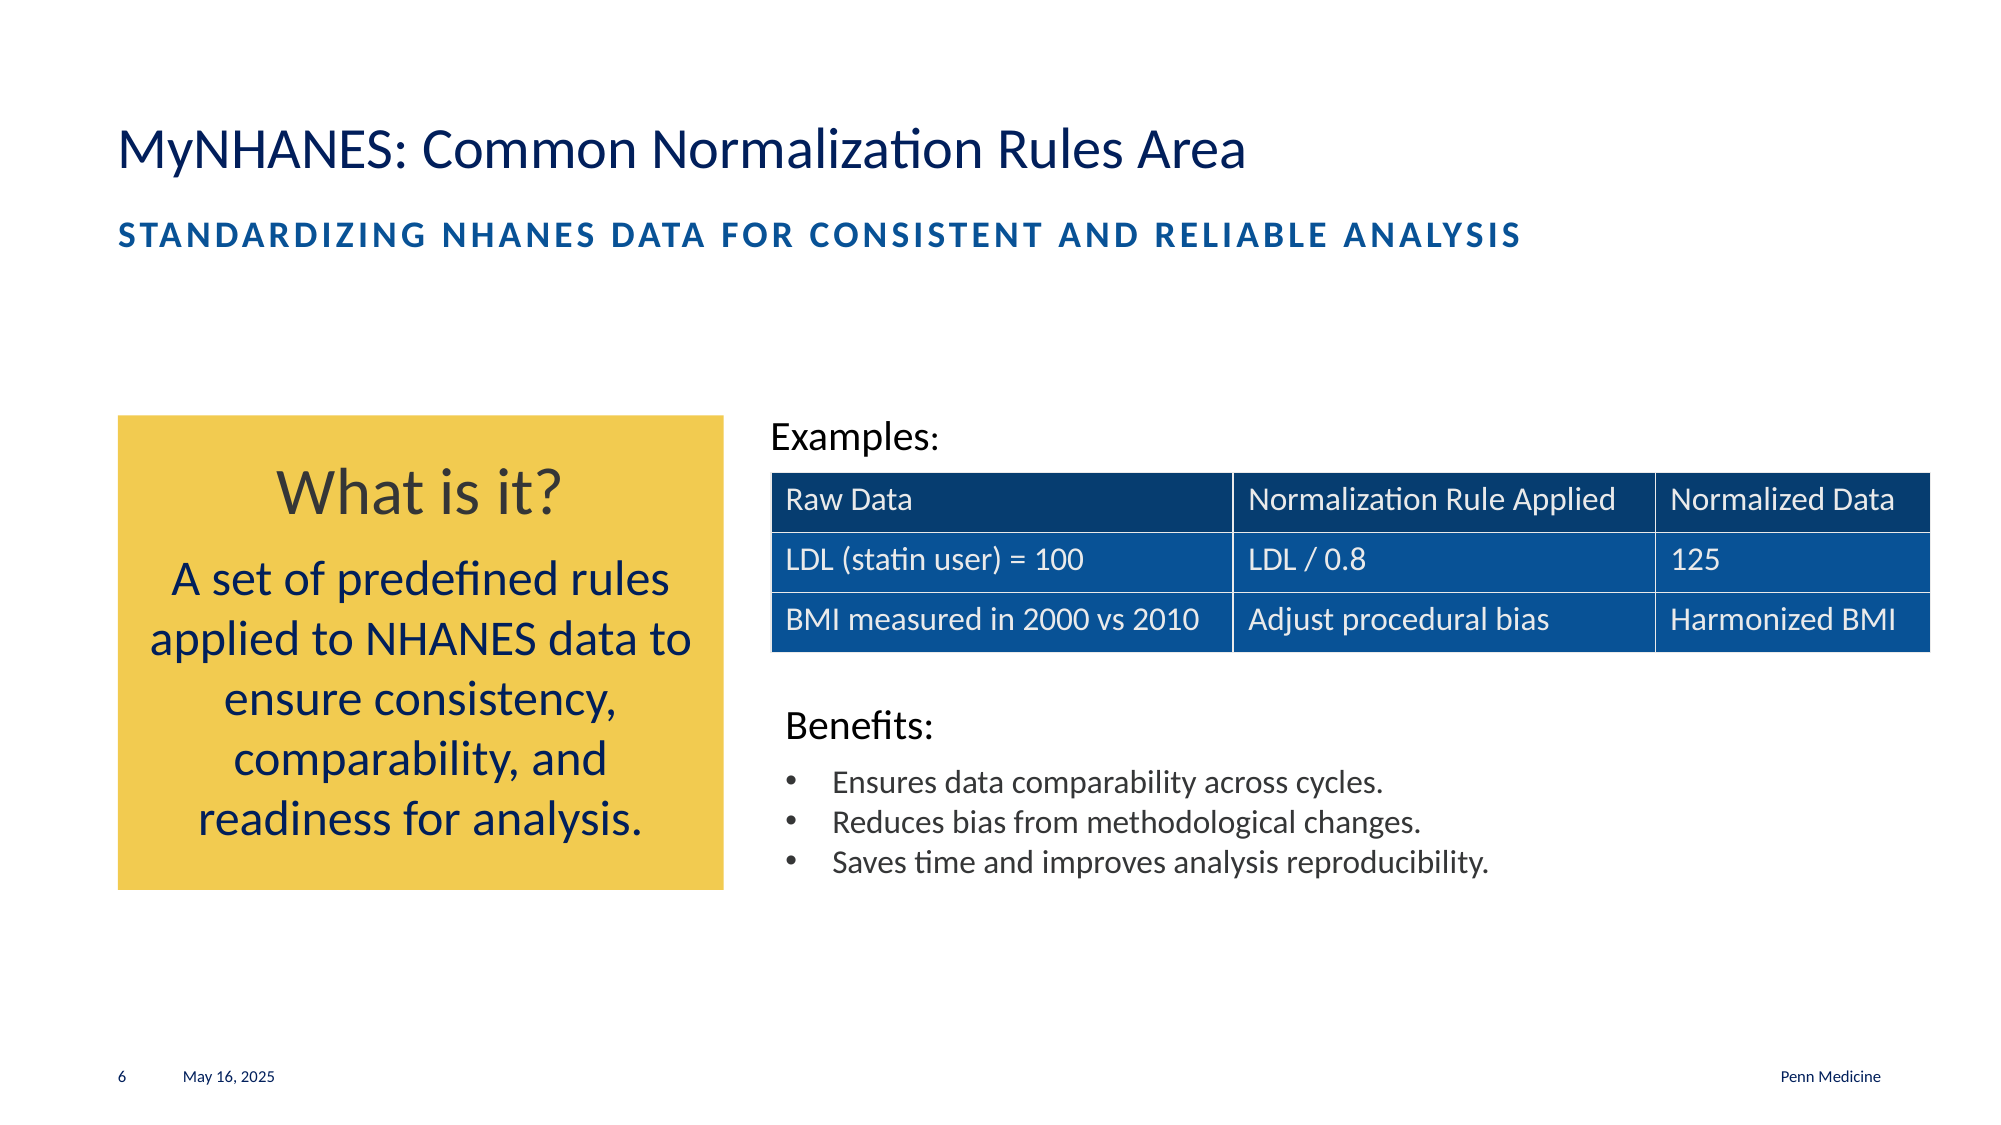

# MyNHANES: Common Normalization Rules Area
Standardizing NHANES data for consistent and reliable analysis
Examples:

What is it?
A set of predefined rules applied to NHANES data to ensure consistency, comparability, and readiness for analysis.
| Raw Data | Normalization Rule Applied | Normalized Data |
| --- | --- | --- |
| LDL (statin user) = 100 | LDL / 0.8 | 125 |
| BMI measured in 2000 vs 2010 | Adjust procedural bias | Harmonized BMI |
Benefits:
Ensures data comparability across cycles.
Reduces bias from methodological changes.
Saves time and improves analysis reproducibility.
6
May 16, 2025